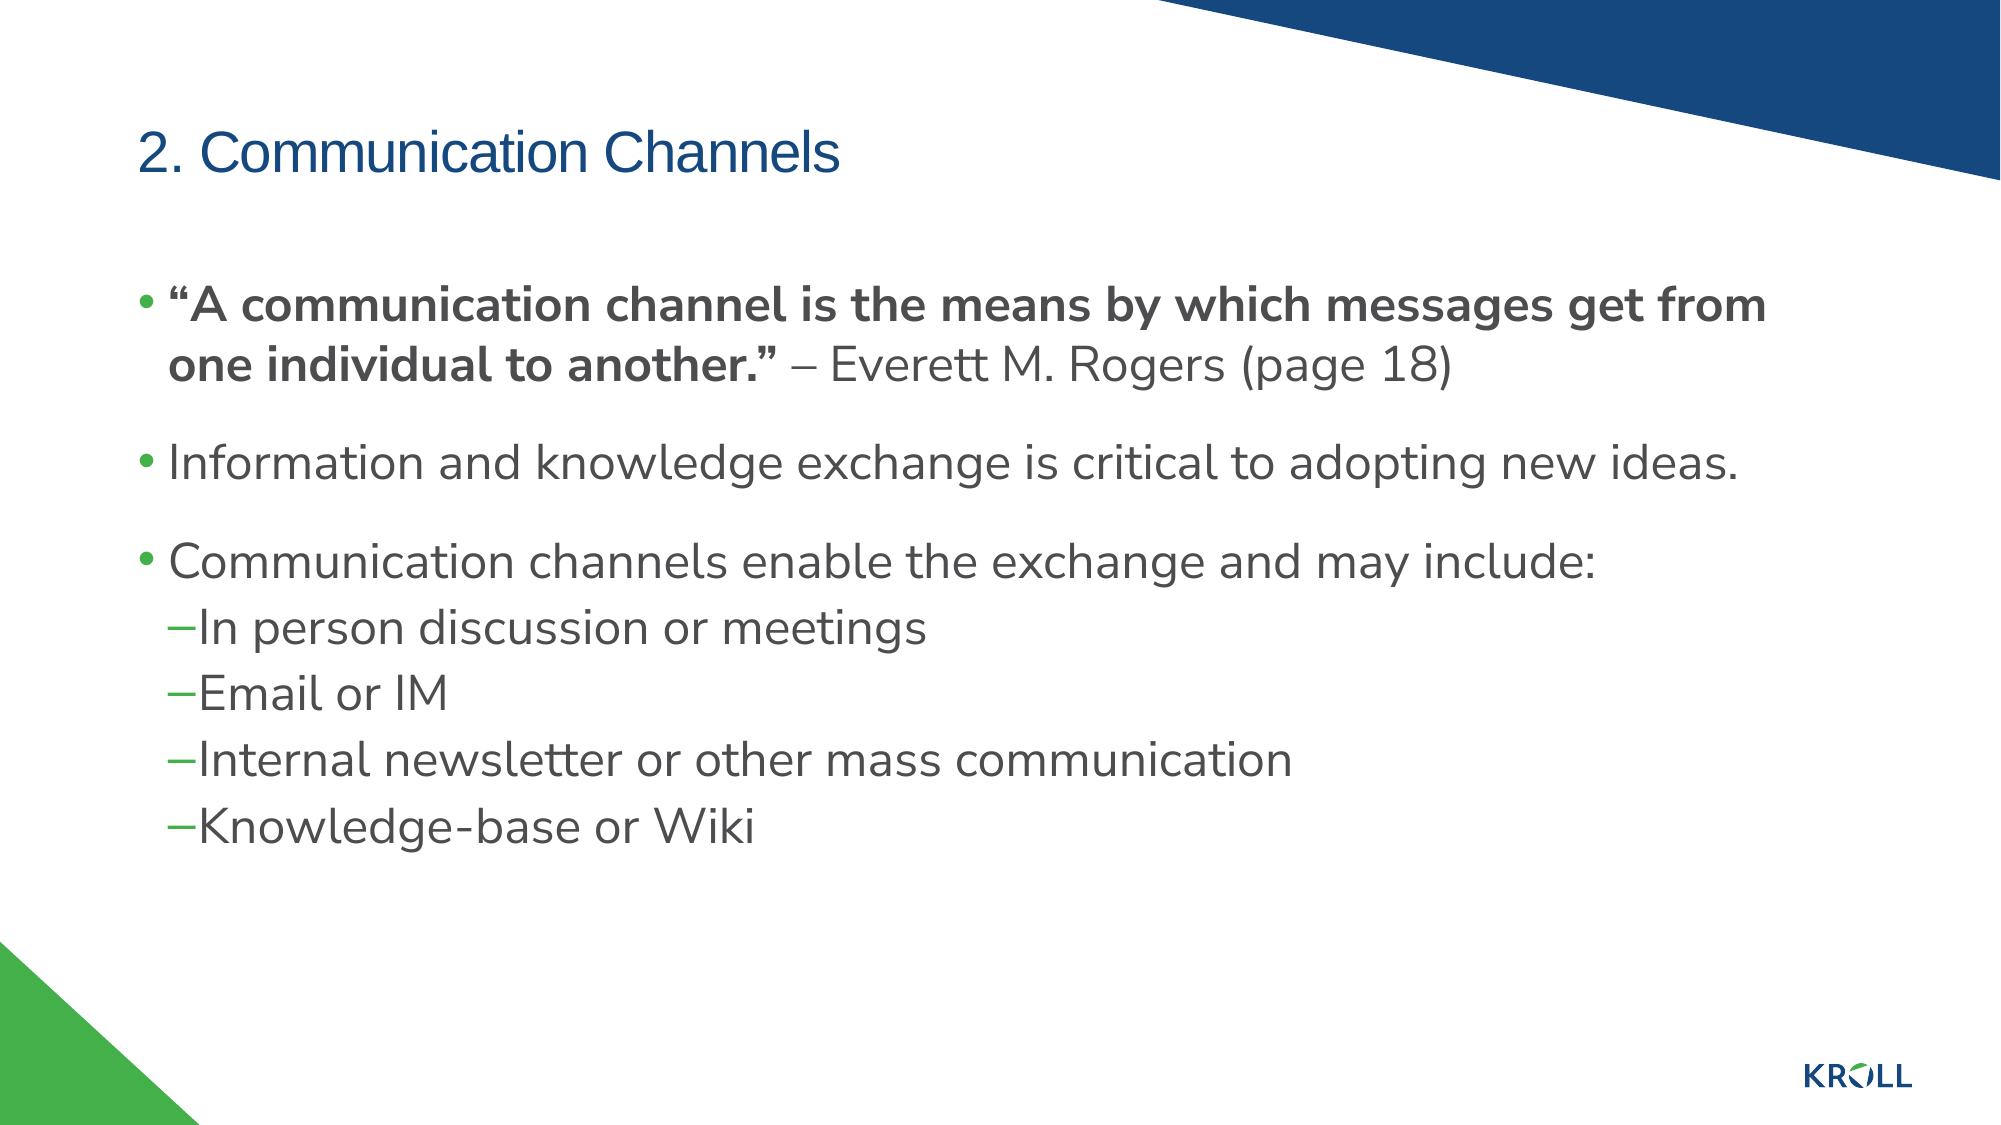

# 2. Communication Channels

“A communication channel is the means by which messages get from one individual to another.” – Everett M. Rogers (page 18)
Information and knowledge exchange is critical to adopting new ideas.
Communication channels enable the exchange and may include:
In person discussion or meetings
Email or IM
Internal newsletter or other mass communication
Knowledge-base or Wiki